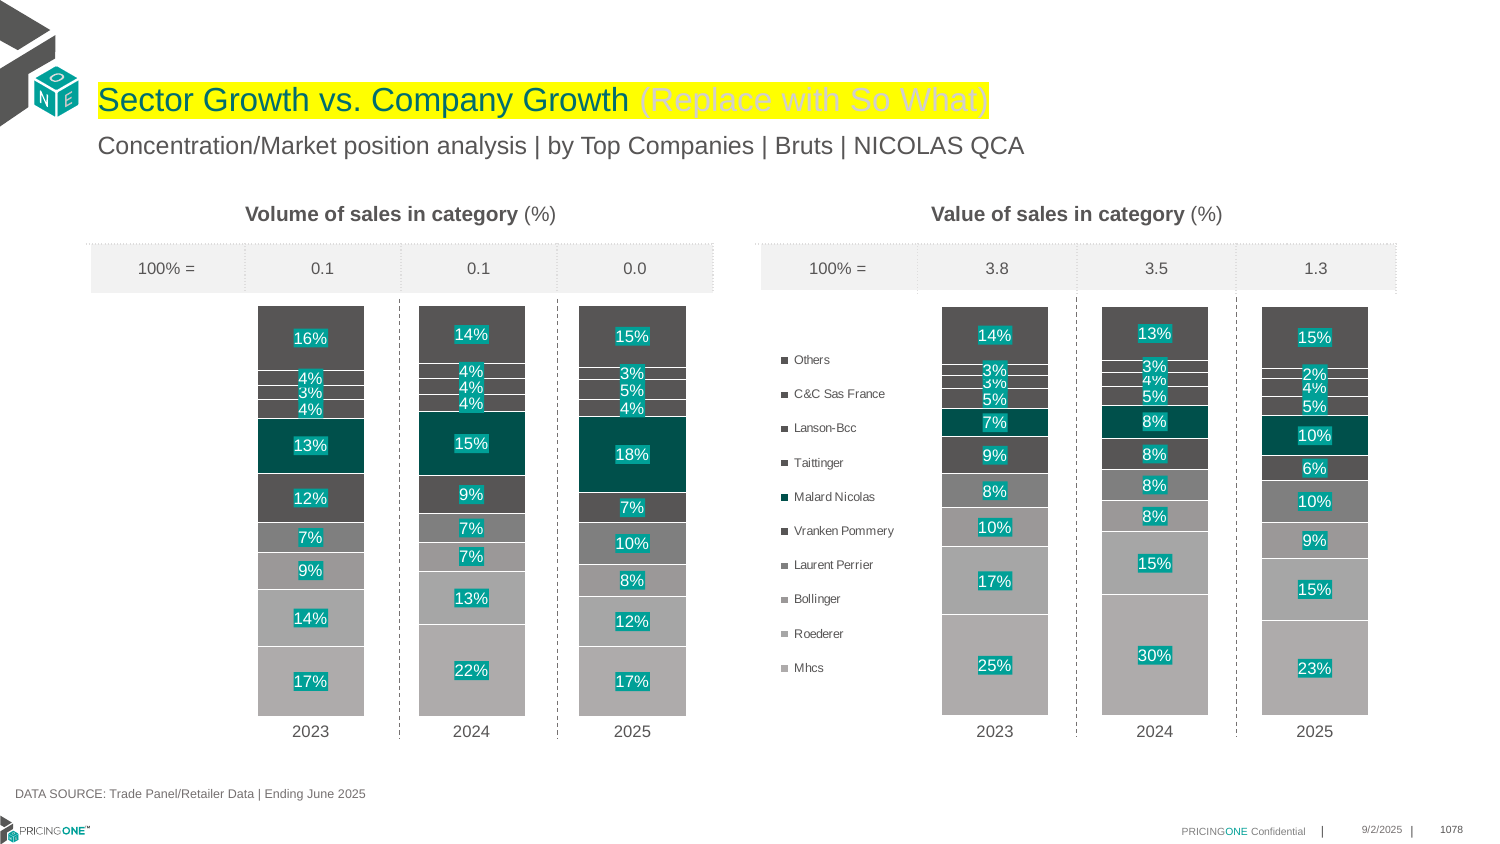

# Sector Growth vs. Company Growth (Replace with So What)
Concentration/Market position analysis | by Top Companies | Bruts | NICOLAS QCA
| Volume of sales in category (%) |  |  |  |
| --- | --- | --- | --- |
| 100% = | 0.1 | 0.1 | 0.0 |
| Value of sales in category (%) |  |  |  |
| --- | --- | --- | --- |
| 100% = | 3.8 | 3.5 | 1.3 |

### Chart

| Category | Mhcs | Roederer | Bollinger | Laurent Perrier | Vranken Pommery | Malard Nicolas | Taittinger | Lanson-Bcc | C&C Sas France | Others |
|---|---|---|---|---|---|---|---|---|---|---|
| 2023 | 0.16966017012724158 | 0.13966852079883374 | 0.09030048264051066 | 0.07160347048249897 | 0.12037705405290645 | 0.13399289485230634 | 0.04489547506829151 | 0.03422359984714025 | 0.03674295500544917 | 0.15853537712482133 |
| 2024 | 0.22237347853939782 | 0.13119795003203075 | 0.07022741832158873 | 0.06904228058936579 | 0.09349775784753363 | 0.1545003203074952 | 0.041527866752082 | 0.038693145419602816 | 0.03707559256886611 | 0.14186418962203715 |
| 2025 | 0.16913372582001682 | 0.12262405382674517 | 0.0787636669470143 | 0.1 | 0.07430613961312027 | 0.18427249789739278 | 0.042094196804037004 | 0.047266610597140456 | 0.031118587047939444 | 0.1504205214465938 |

### Chart

| Category | Mhcs | Roederer | Bollinger | Laurent Perrier | Vranken Pommery | Malard Nicolas | Taittinger | Lanson-Bcc | C&C Sas France | Others |
|---|---|---|---|---|---|---|---|---|---|---|
| 2023 | 0.2465138046420205 | 0.16533928557500058 | 0.09633167540696329 | 0.08190719598977685 | 0.09124297677949753 | 0.06828143321798048 | 0.04853347615940013 | 0.03227522444405734 | 0.027681563737432302 | 0.141893364047871 |
| 2024 | 0.2955485723264152 | 0.1533245725549572 | 0.07674299018697596 | 0.07537088088674314 | 0.07613535402591096 | 0.08118099101544088 | 0.04516533588538617 | 0.03555257181219557 | 0.02761902041166136 | 0.1333597108943136 |
| 2025 | 0.23224505084709923 | 0.1521893780689128 | 0.08688487697161837 | 0.10350061850251403 | 0.05952652462002498 | 0.09863944550758742 | 0.0461022258538582 | 0.04341072040816635 | 0.024567916711348878 | 0.15293324250886975 |
DATA SOURCE: Trade Panel/Retailer Data | Ending June 2025

9/2/2025
1078